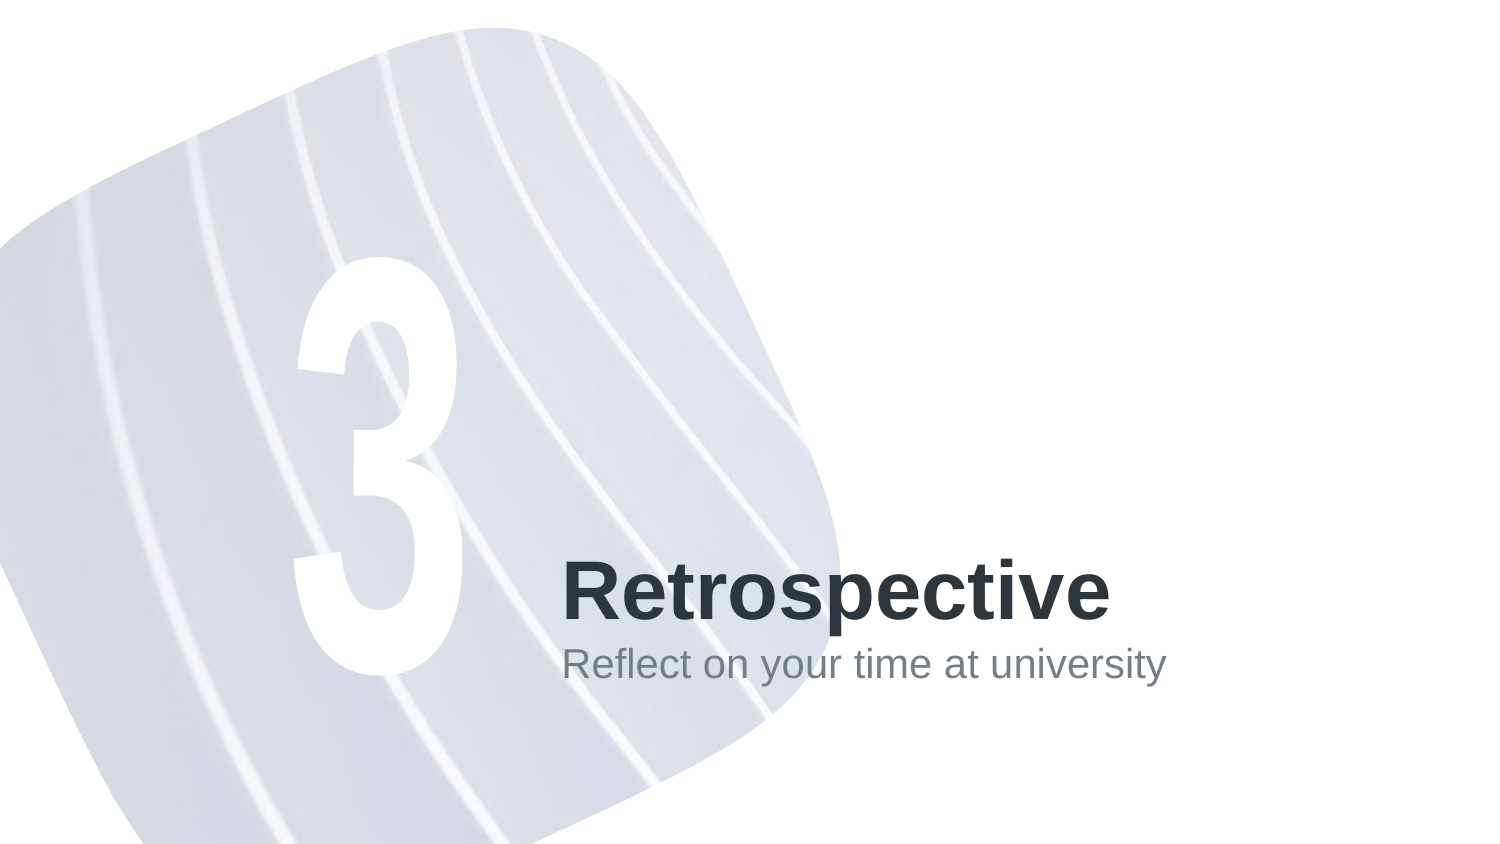

3
# Retrospective
Reflect on your time at university